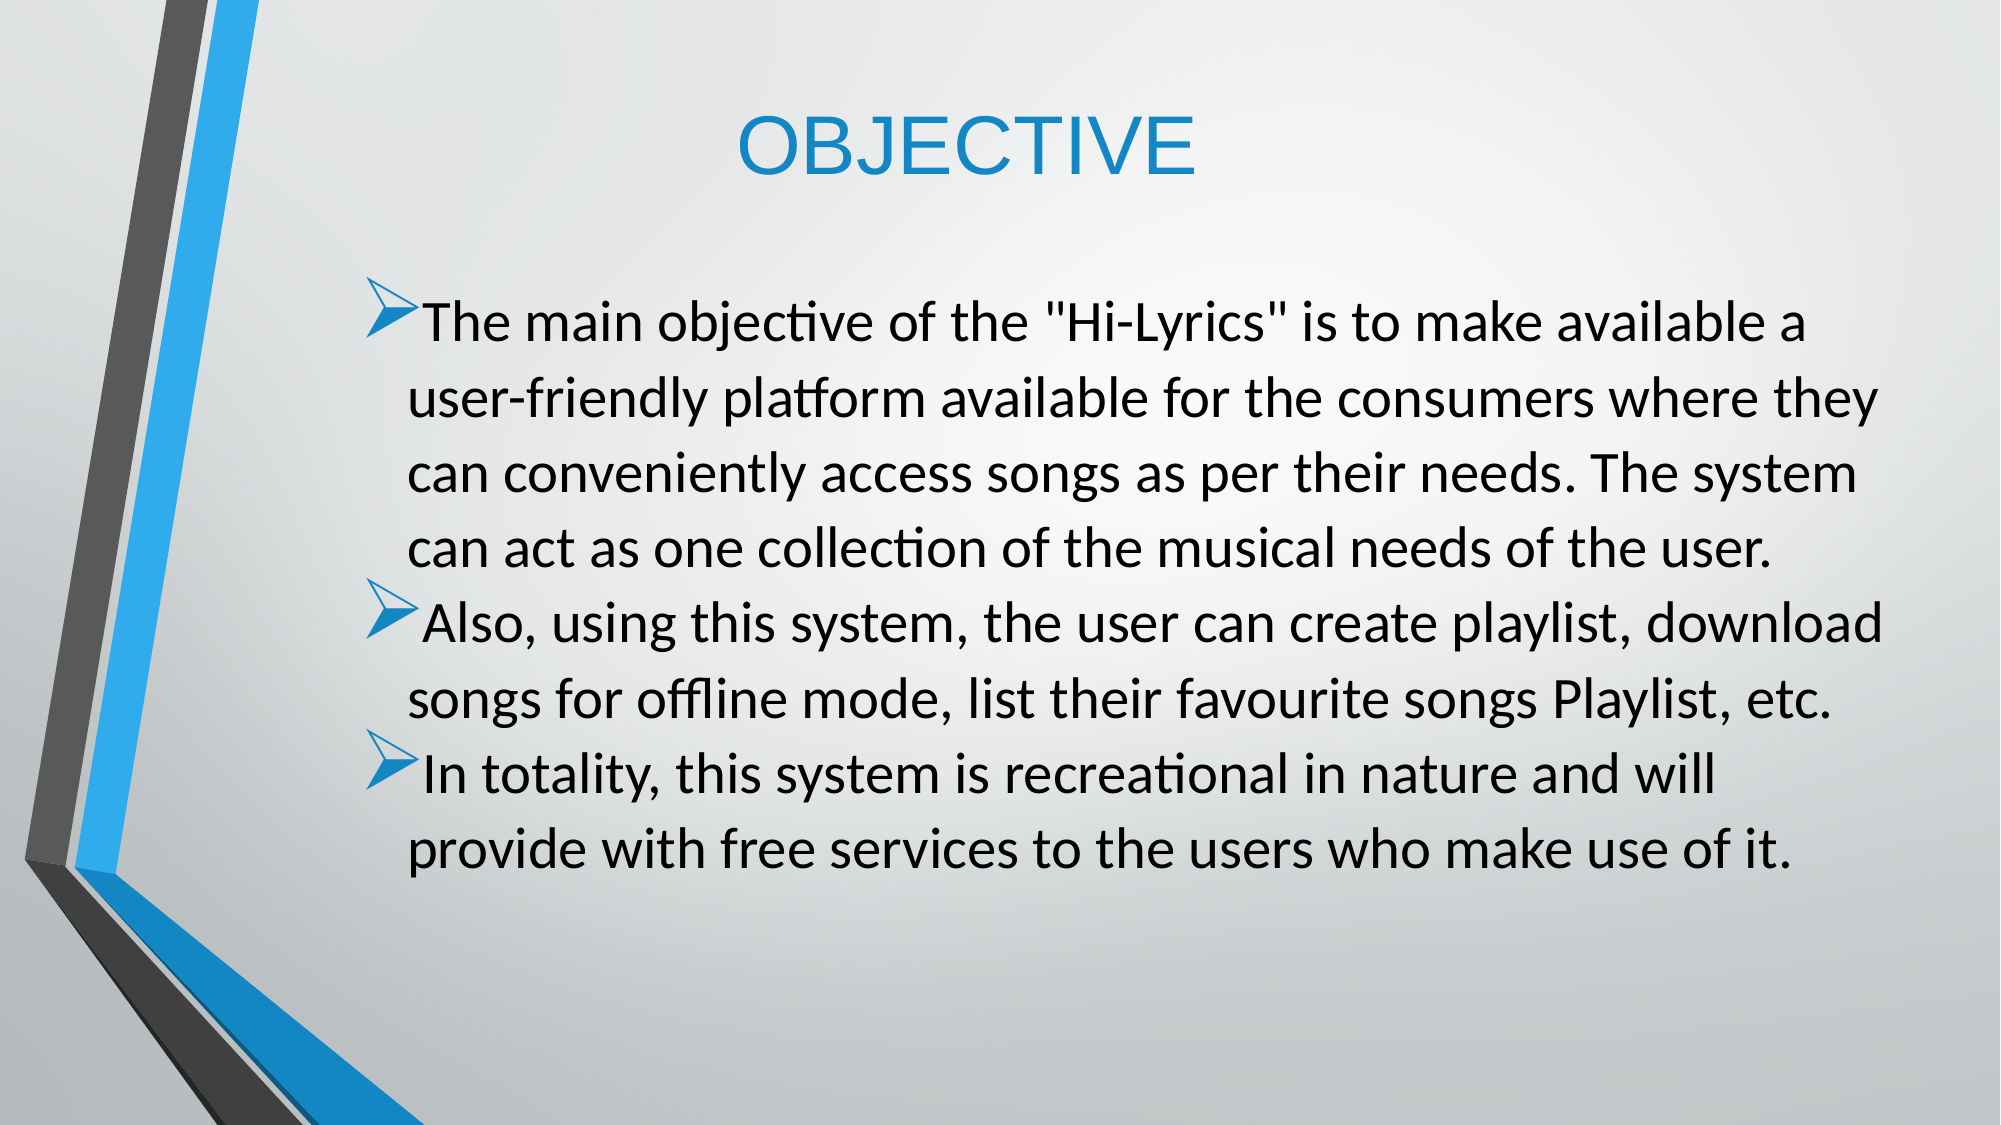

# OBJECTIVE
The main objective of the "Hi-Lyrics" is to make available a user-friendly platform available for the consumers where they can conveniently access songs as per their needs. The system can act as one collection of the musical needs of the user.
Also, using this system, the user can create playlist, download songs for offline mode, list their favourite songs Playlist, etc.
In totality, this system is recreational in nature and will provide with free services to the users who make use of it.